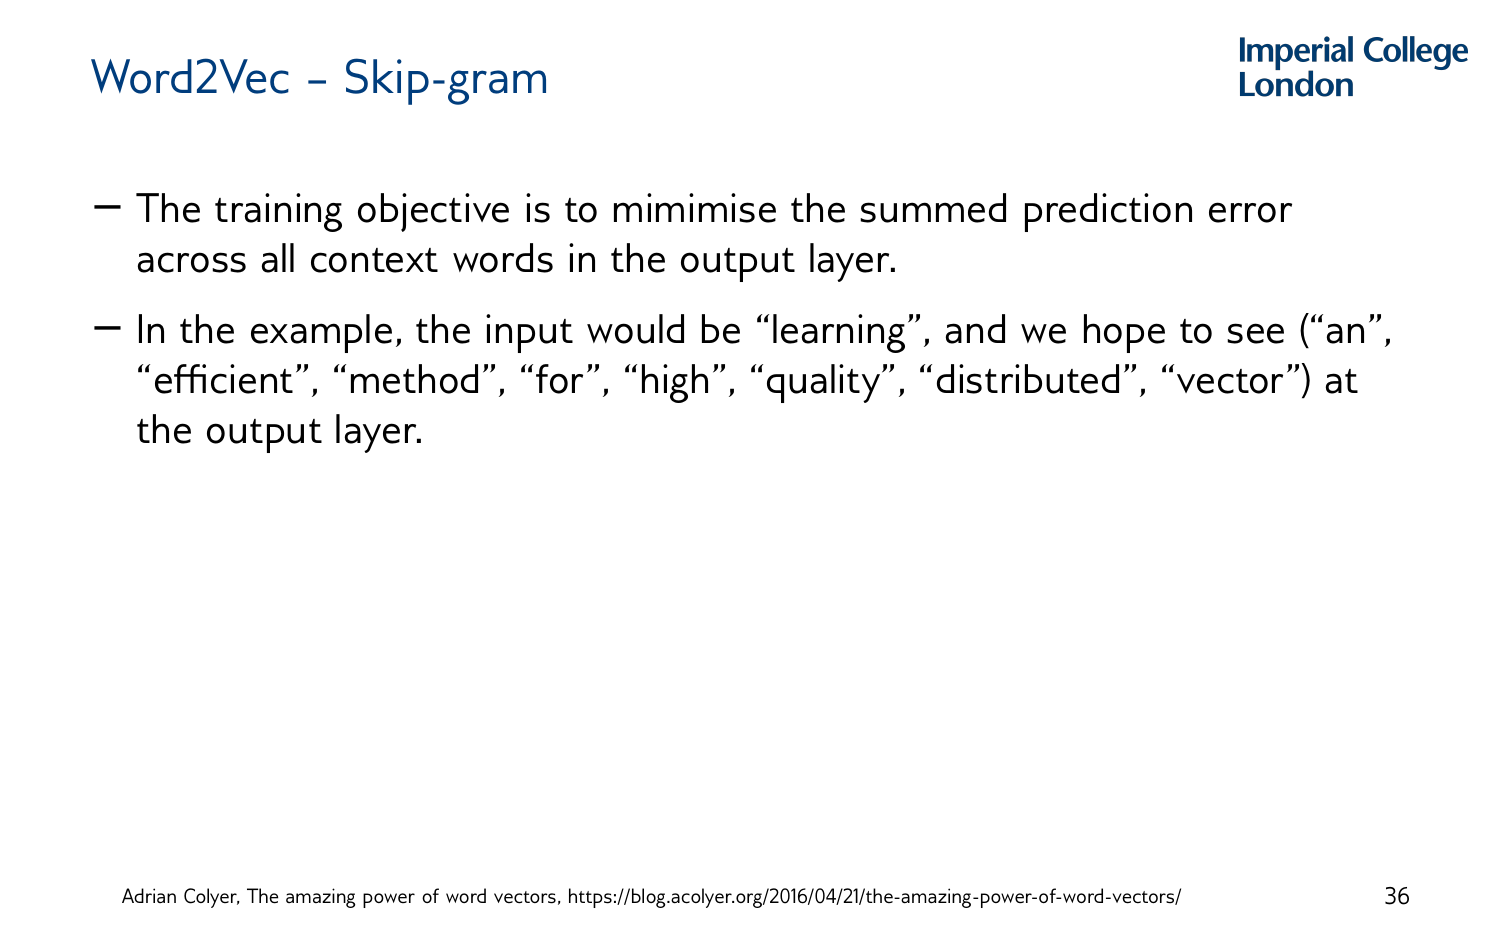

# Word2Vec – Skip-gram
The training objective is to mimimise the summed prediction error across all context words in the output layer.
In the example, the input would be “learning”, and we hope to see (“an”, “efficient”, “method”, “for”, “high”, “quality”, “distributed”, “vector”) at the output layer.
36
Adrian Colyer, The amazing power of word vectors, https://blog.acolyer.org/2016/04/21/the-amazing-power-of-word-vectors/